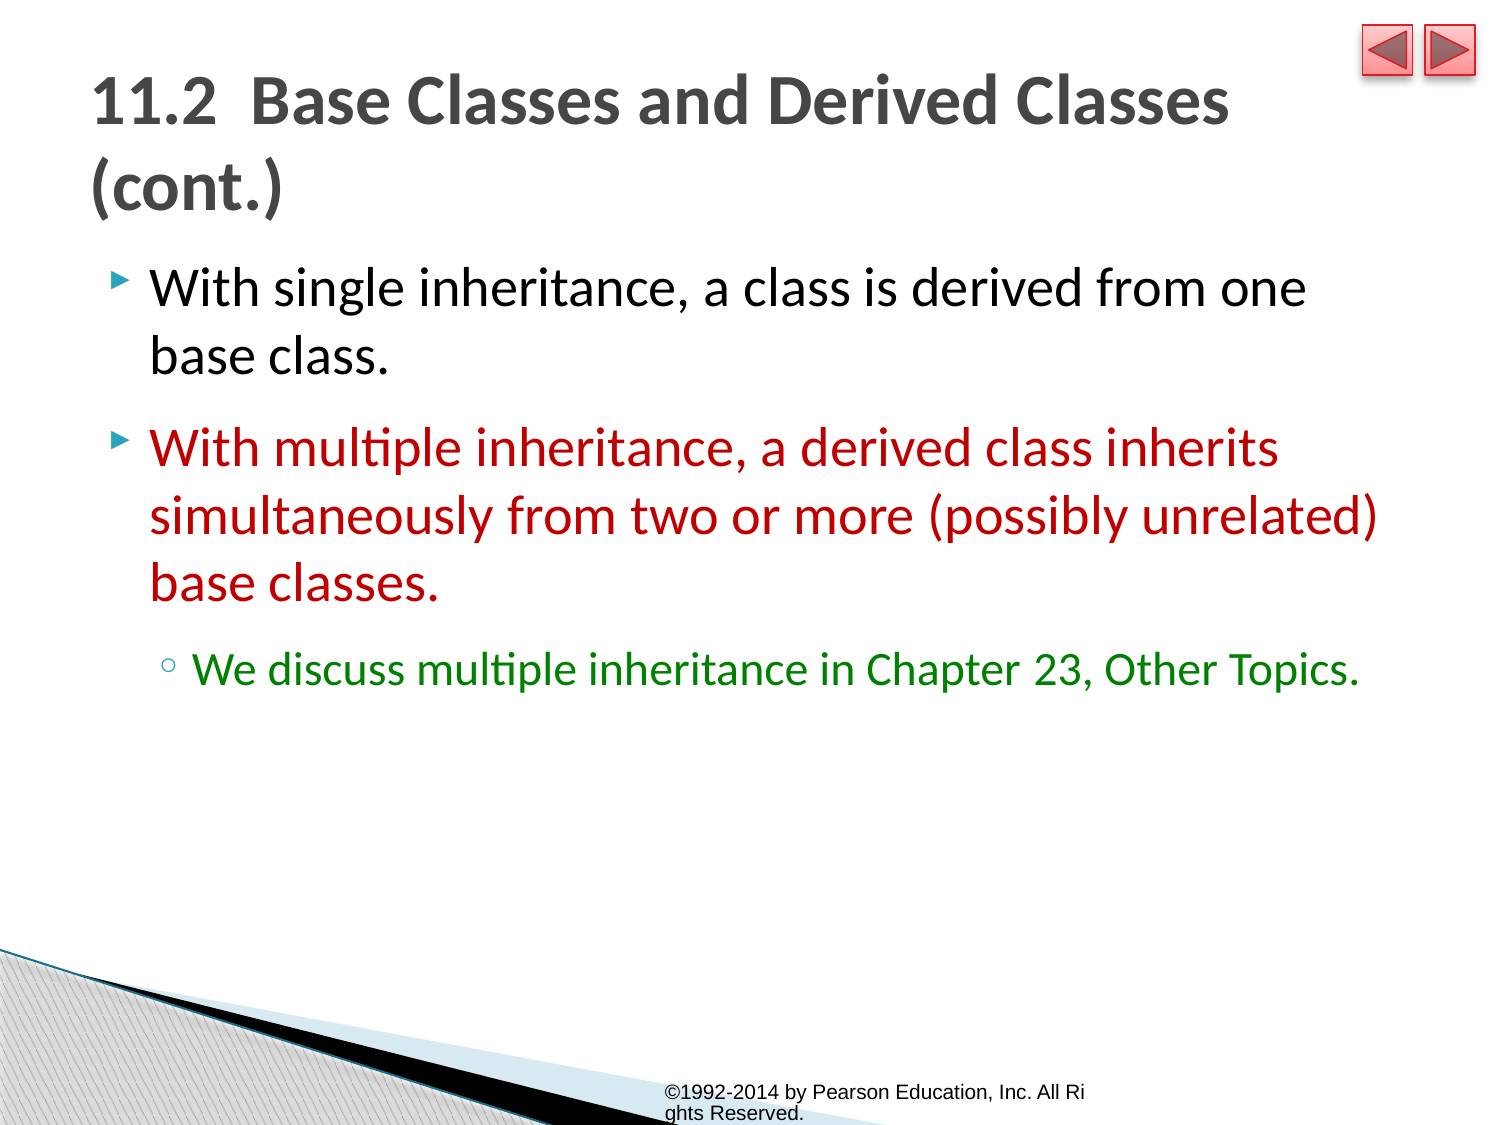

# 11.2  Base Classes and Derived Classes (cont.)
With single inheritance, a class is derived from one base class.
With multiple inheritance, a derived class inherits simultaneously from two or more (possibly unrelated) base classes.
We discuss multiple inheritance in Chapter 23, Other Topics.
©1992-2014 by Pearson Education, Inc. All Rights Reserved.